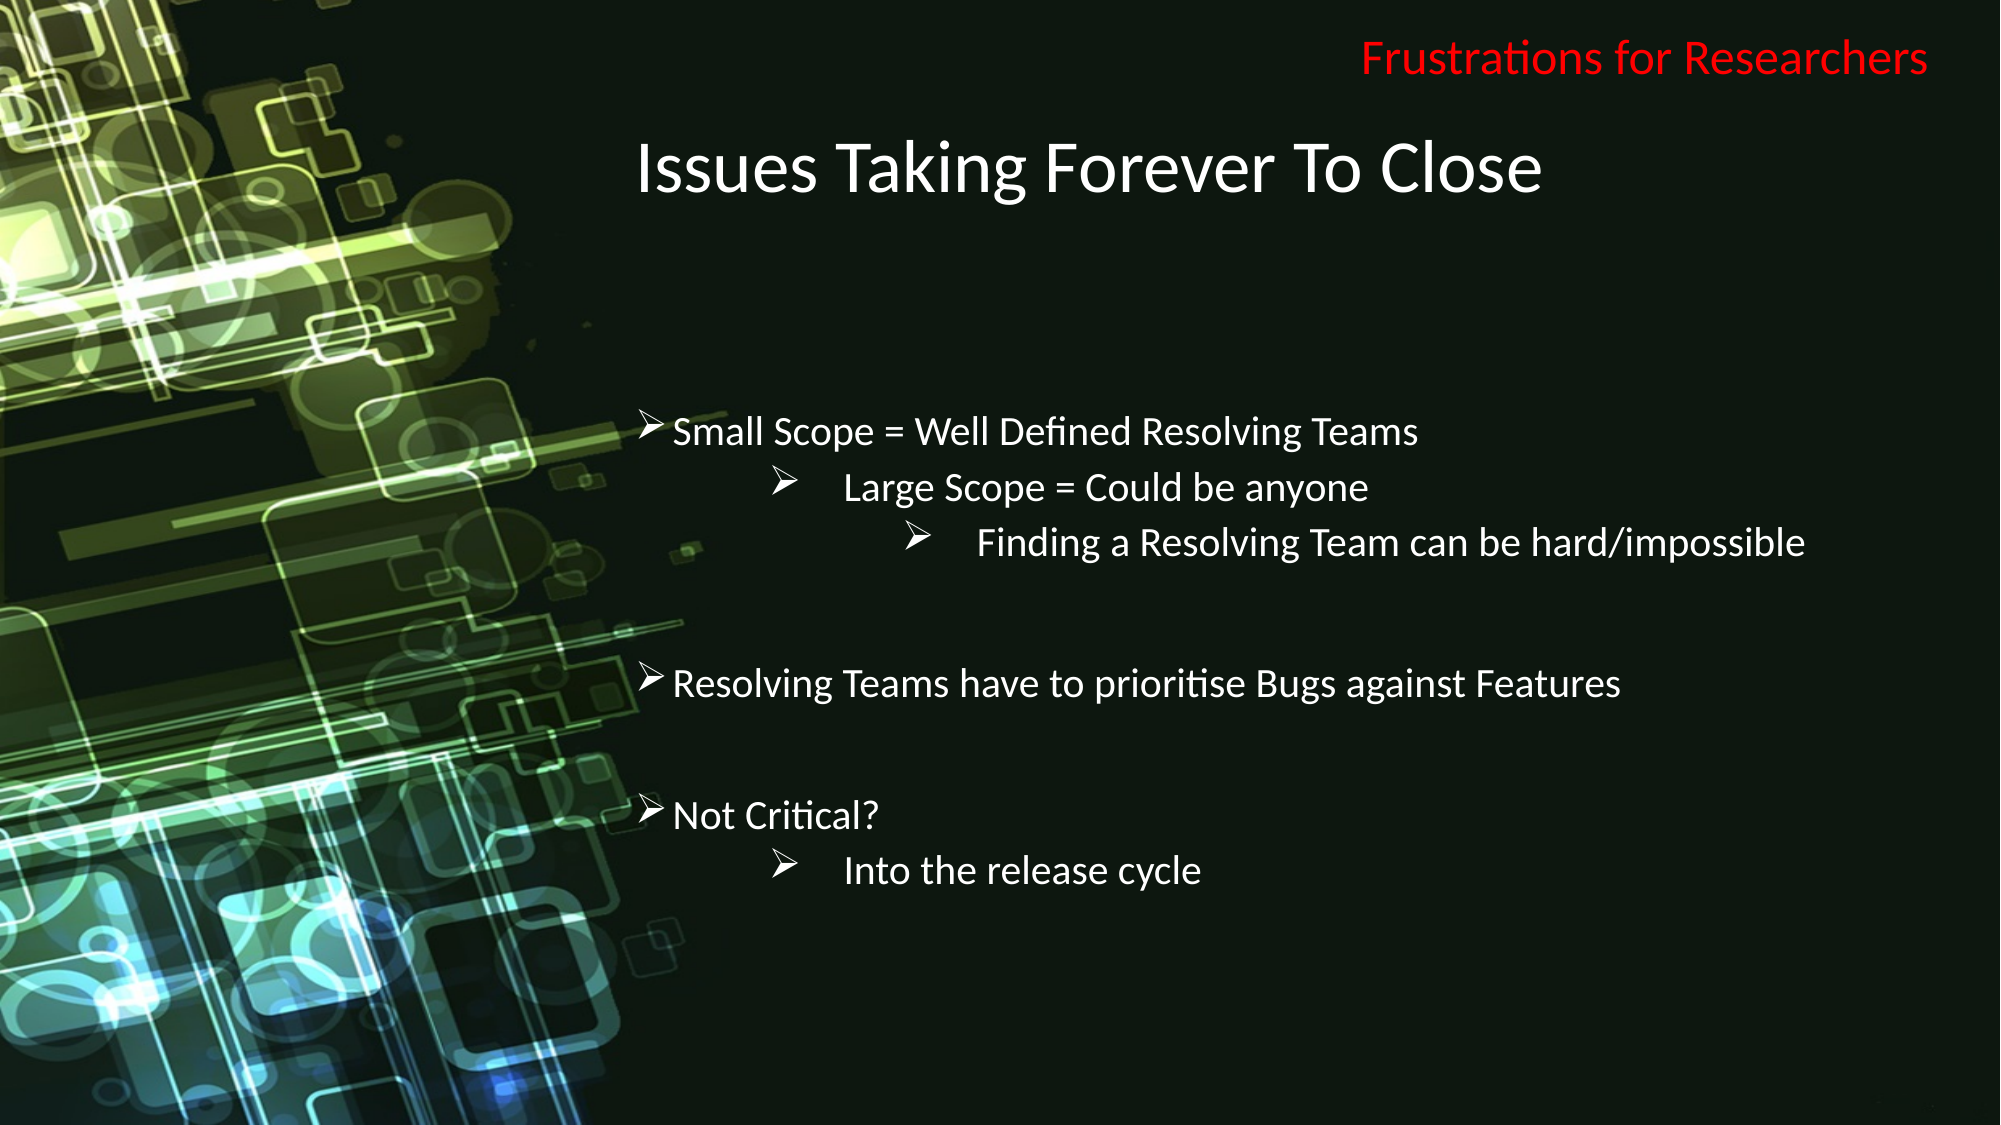

Frustrations for Researchers
# Issues Taking Forever To Close

Small Scope = Well Defined Resolving Teams
Large Scope = Could be anyone
Finding a Resolving Team can be hard/impossible

Resolving Teams have to prioritise Bugs against Features

Not Critical?
Into the release cycle